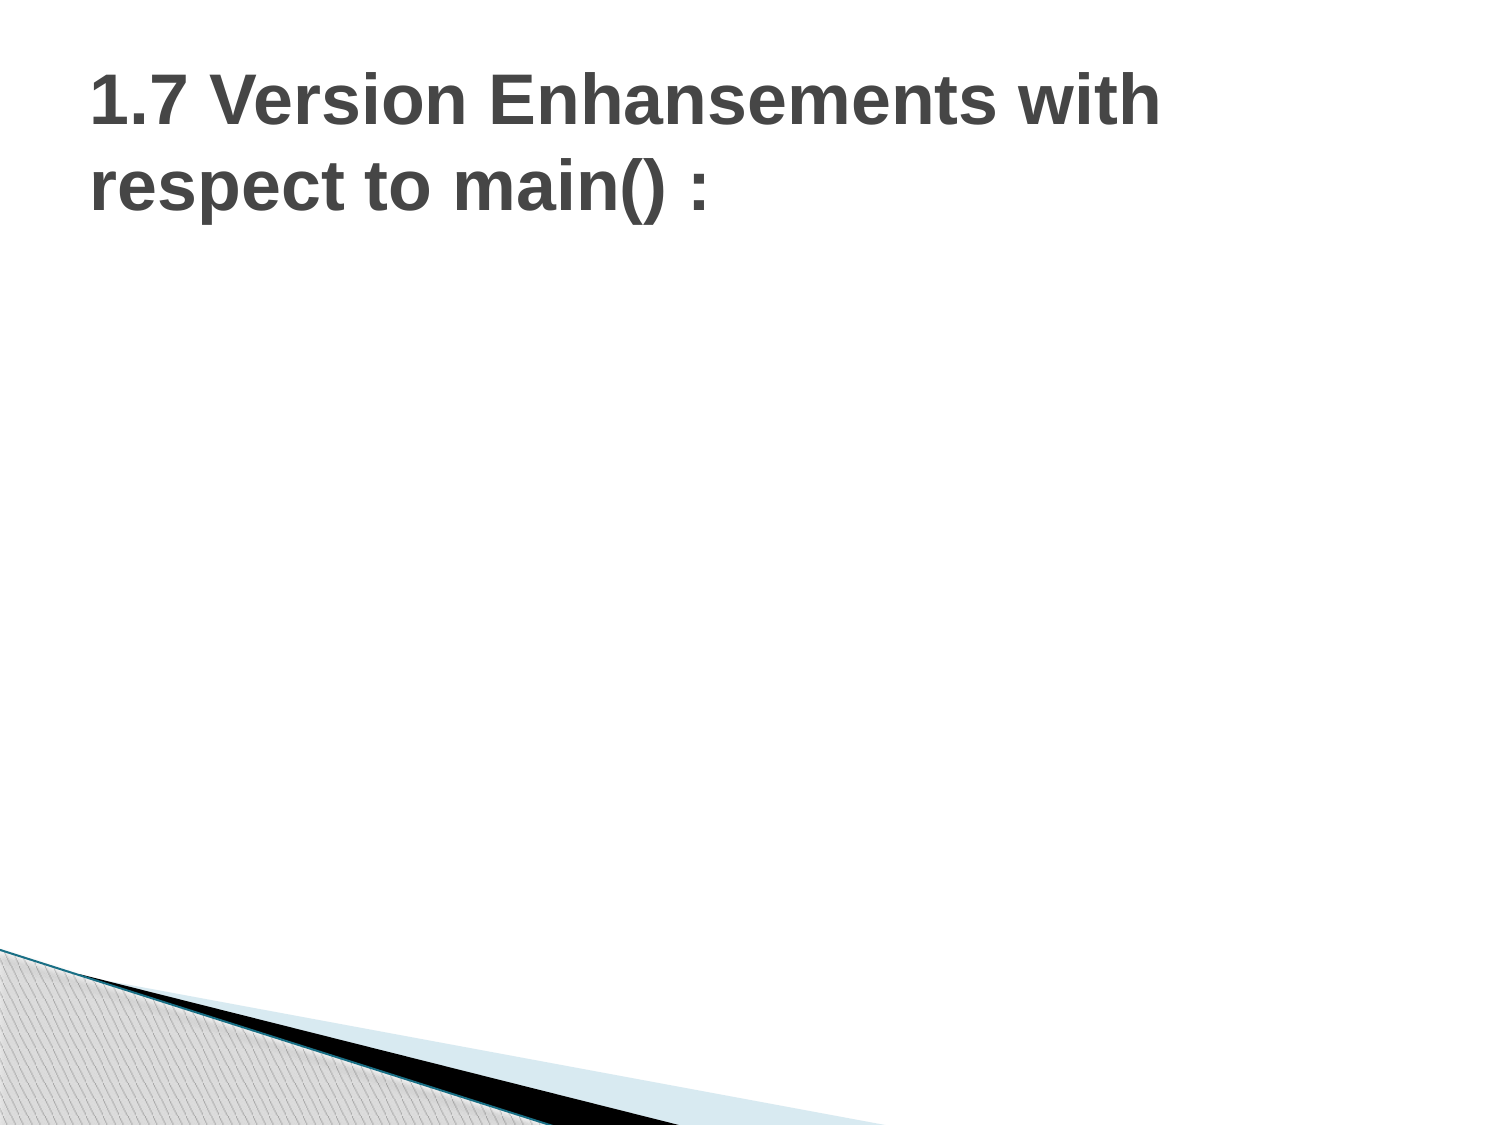

# 1.7 Version Enhansements with respect to main() :